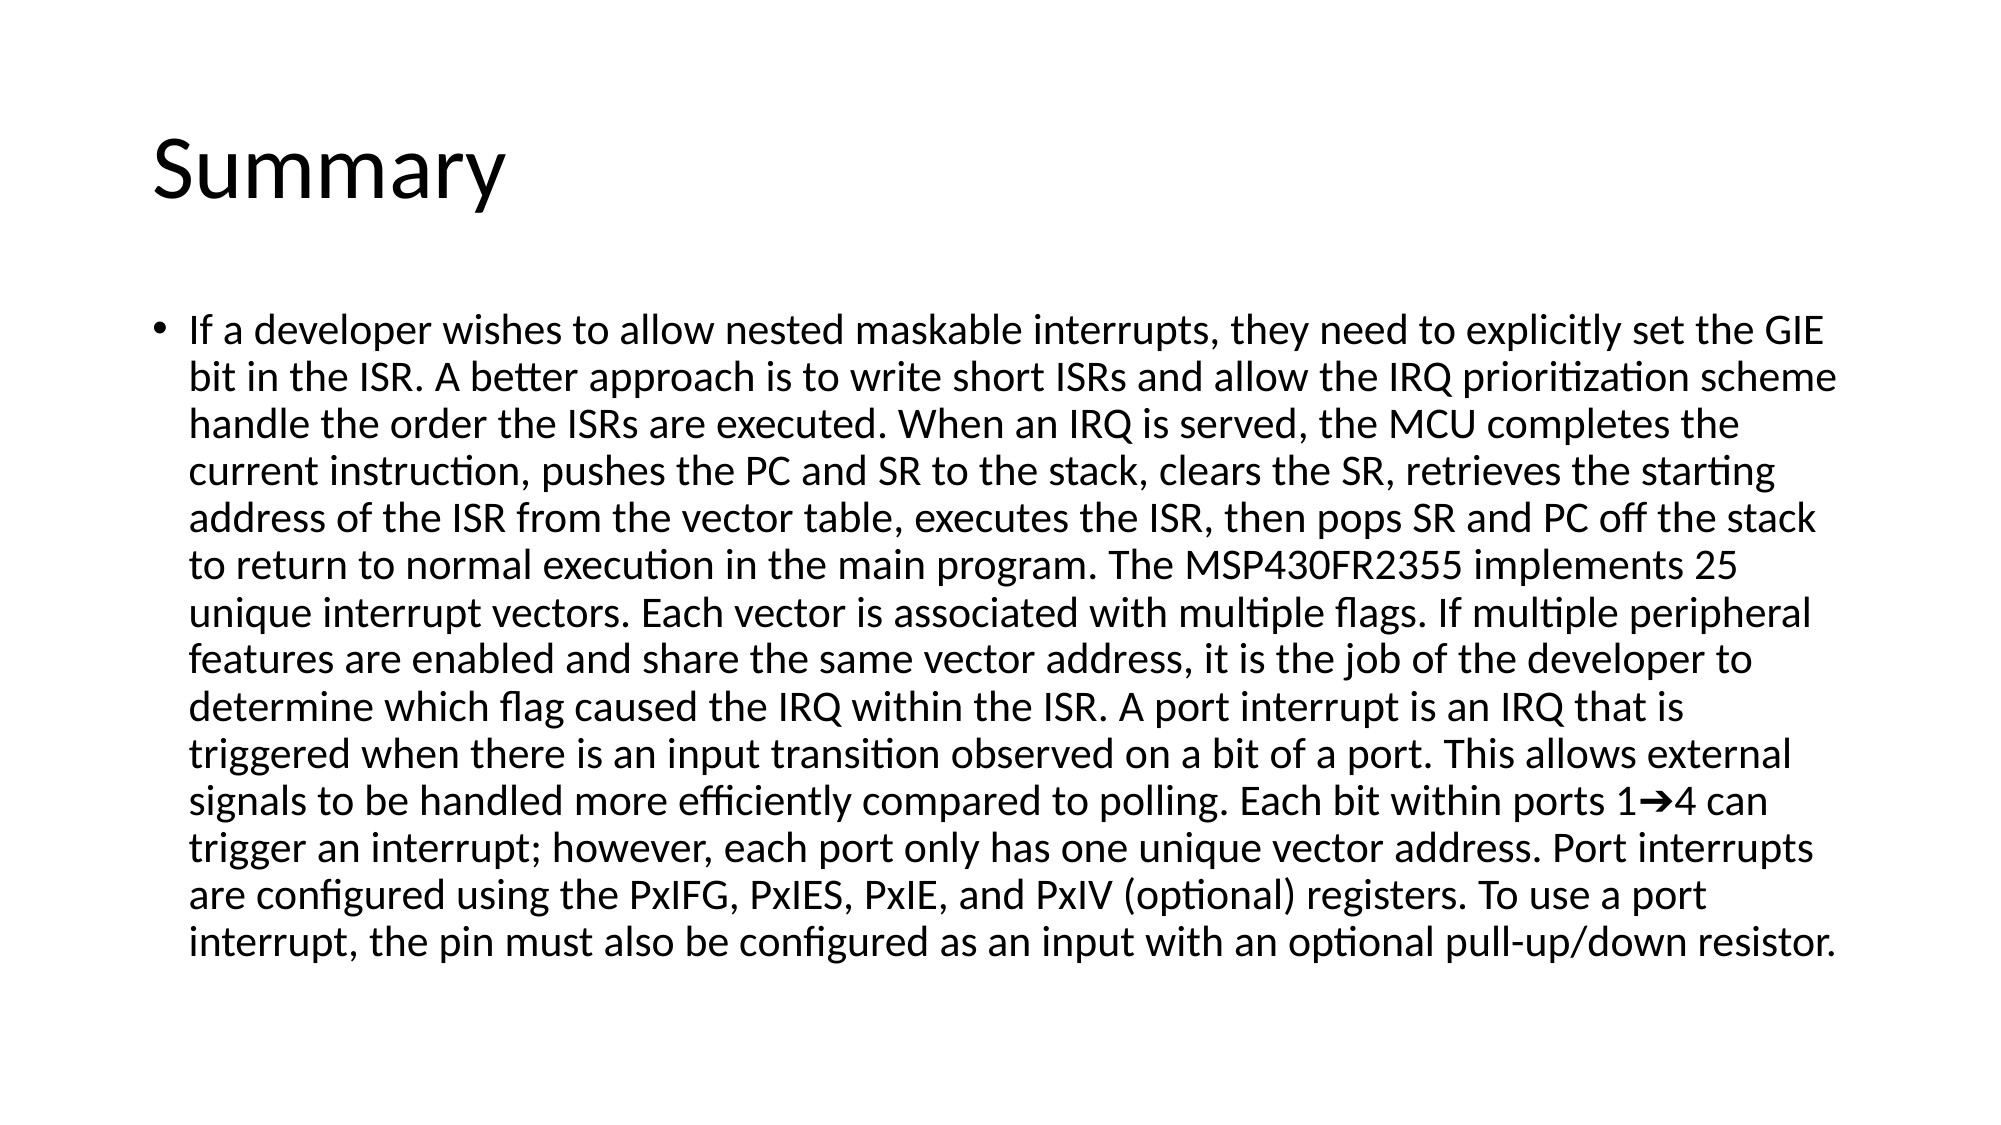

# Summary
If a developer wishes to allow nested maskable interrupts, they need to explicitly set the GIE bit in the ISR. A better approach is to write short ISRs and allow the IRQ prioritization scheme handle the order the ISRs are executed. When an IRQ is served, the MCU completes the current instruction, pushes the PC and SR to the stack, clears the SR, retrieves the starting address of the ISR from the vector table, executes the ISR, then pops SR and PC off the stack to return to normal execution in the main program. The MSP430FR2355 implements 25 unique interrupt vectors. Each vector is associated with multiple flags. If multiple peripheral features are enabled and share the same vector address, it is the job of the developer to determine which flag caused the IRQ within the ISR. A port interrupt is an IRQ that is triggered when there is an input transition observed on a bit of a port. This allows external signals to be handled more efficiently compared to polling. Each bit within ports 1➔4 can trigger an interrupt; however, each port only has one unique vector address. Port interrupts are configured using the PxIFG, PxIES, PxIE, and PxIV (optional) registers. To use a port interrupt, the pin must also be configured as an input with an optional pull-up/down resistor.